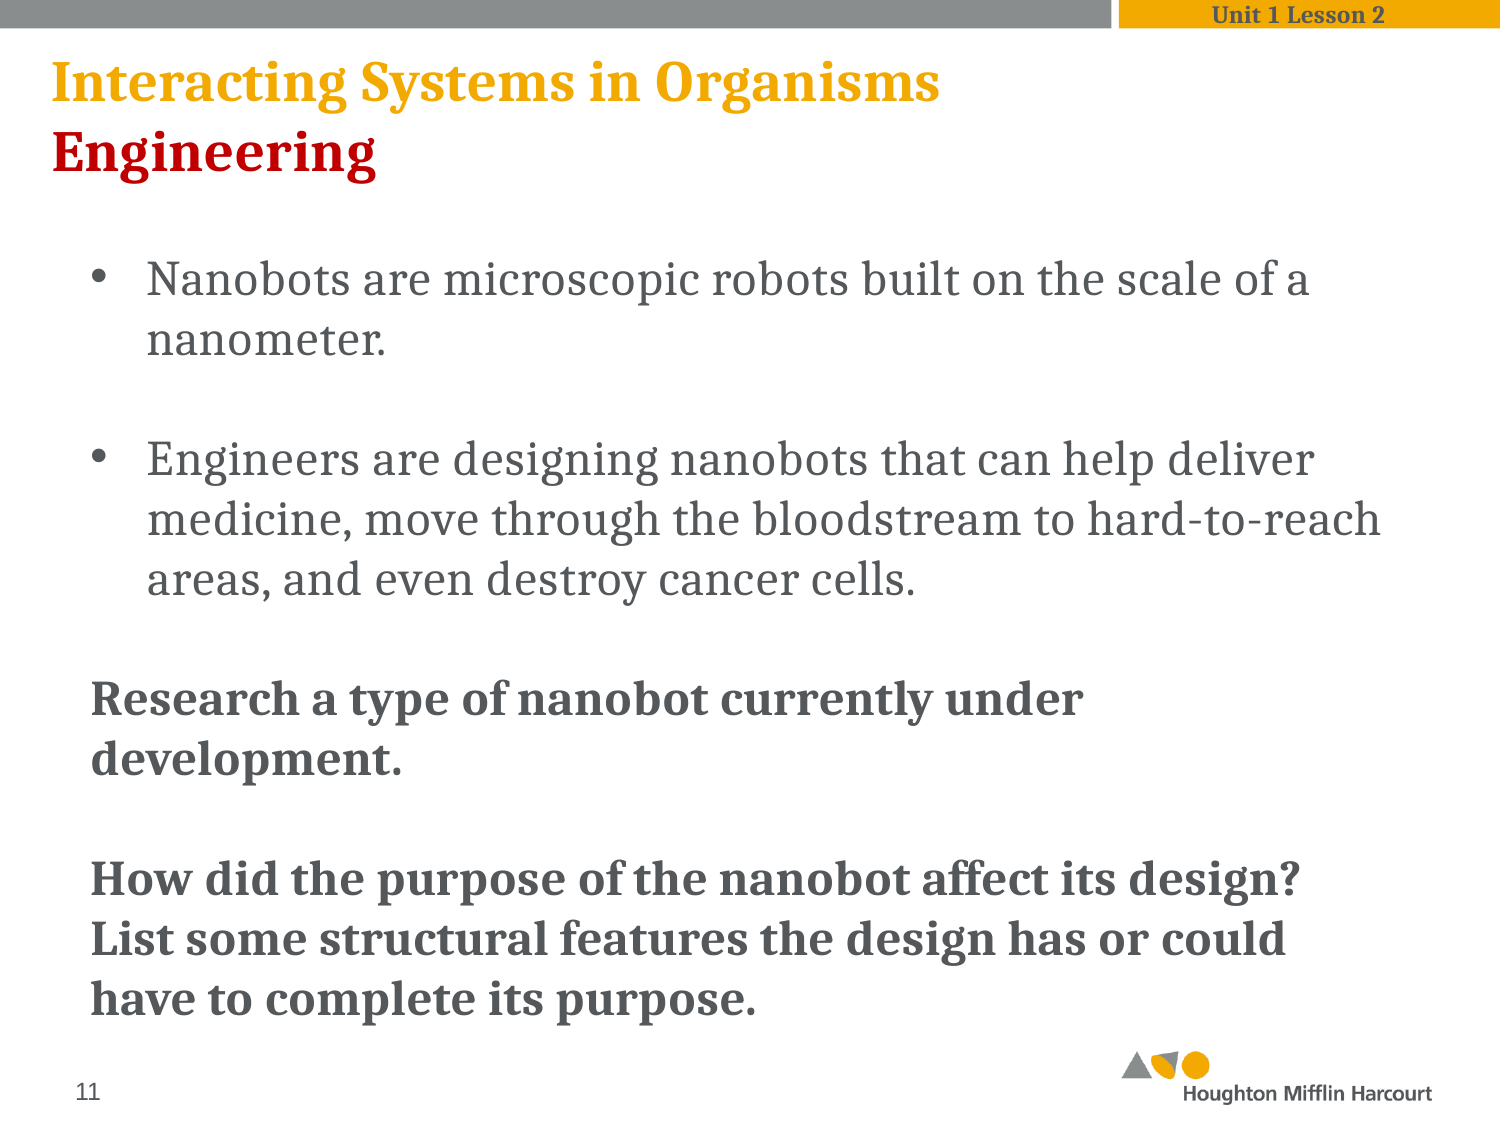

Unit 1 Lesson 2
# Interacting Systems in Organisms Engineering
Nanobots are microscopic robots built on the scale of a nanometer.

Engineers are designing nanobots that can help deliver medicine, move through the bloodstream to hard-to-reach areas, and even destroy cancer cells.

Research a type of nanobot currently under development.

How did the purpose of the nanobot affect its design? List some structural features the design has or could have to complete its purpose.

11